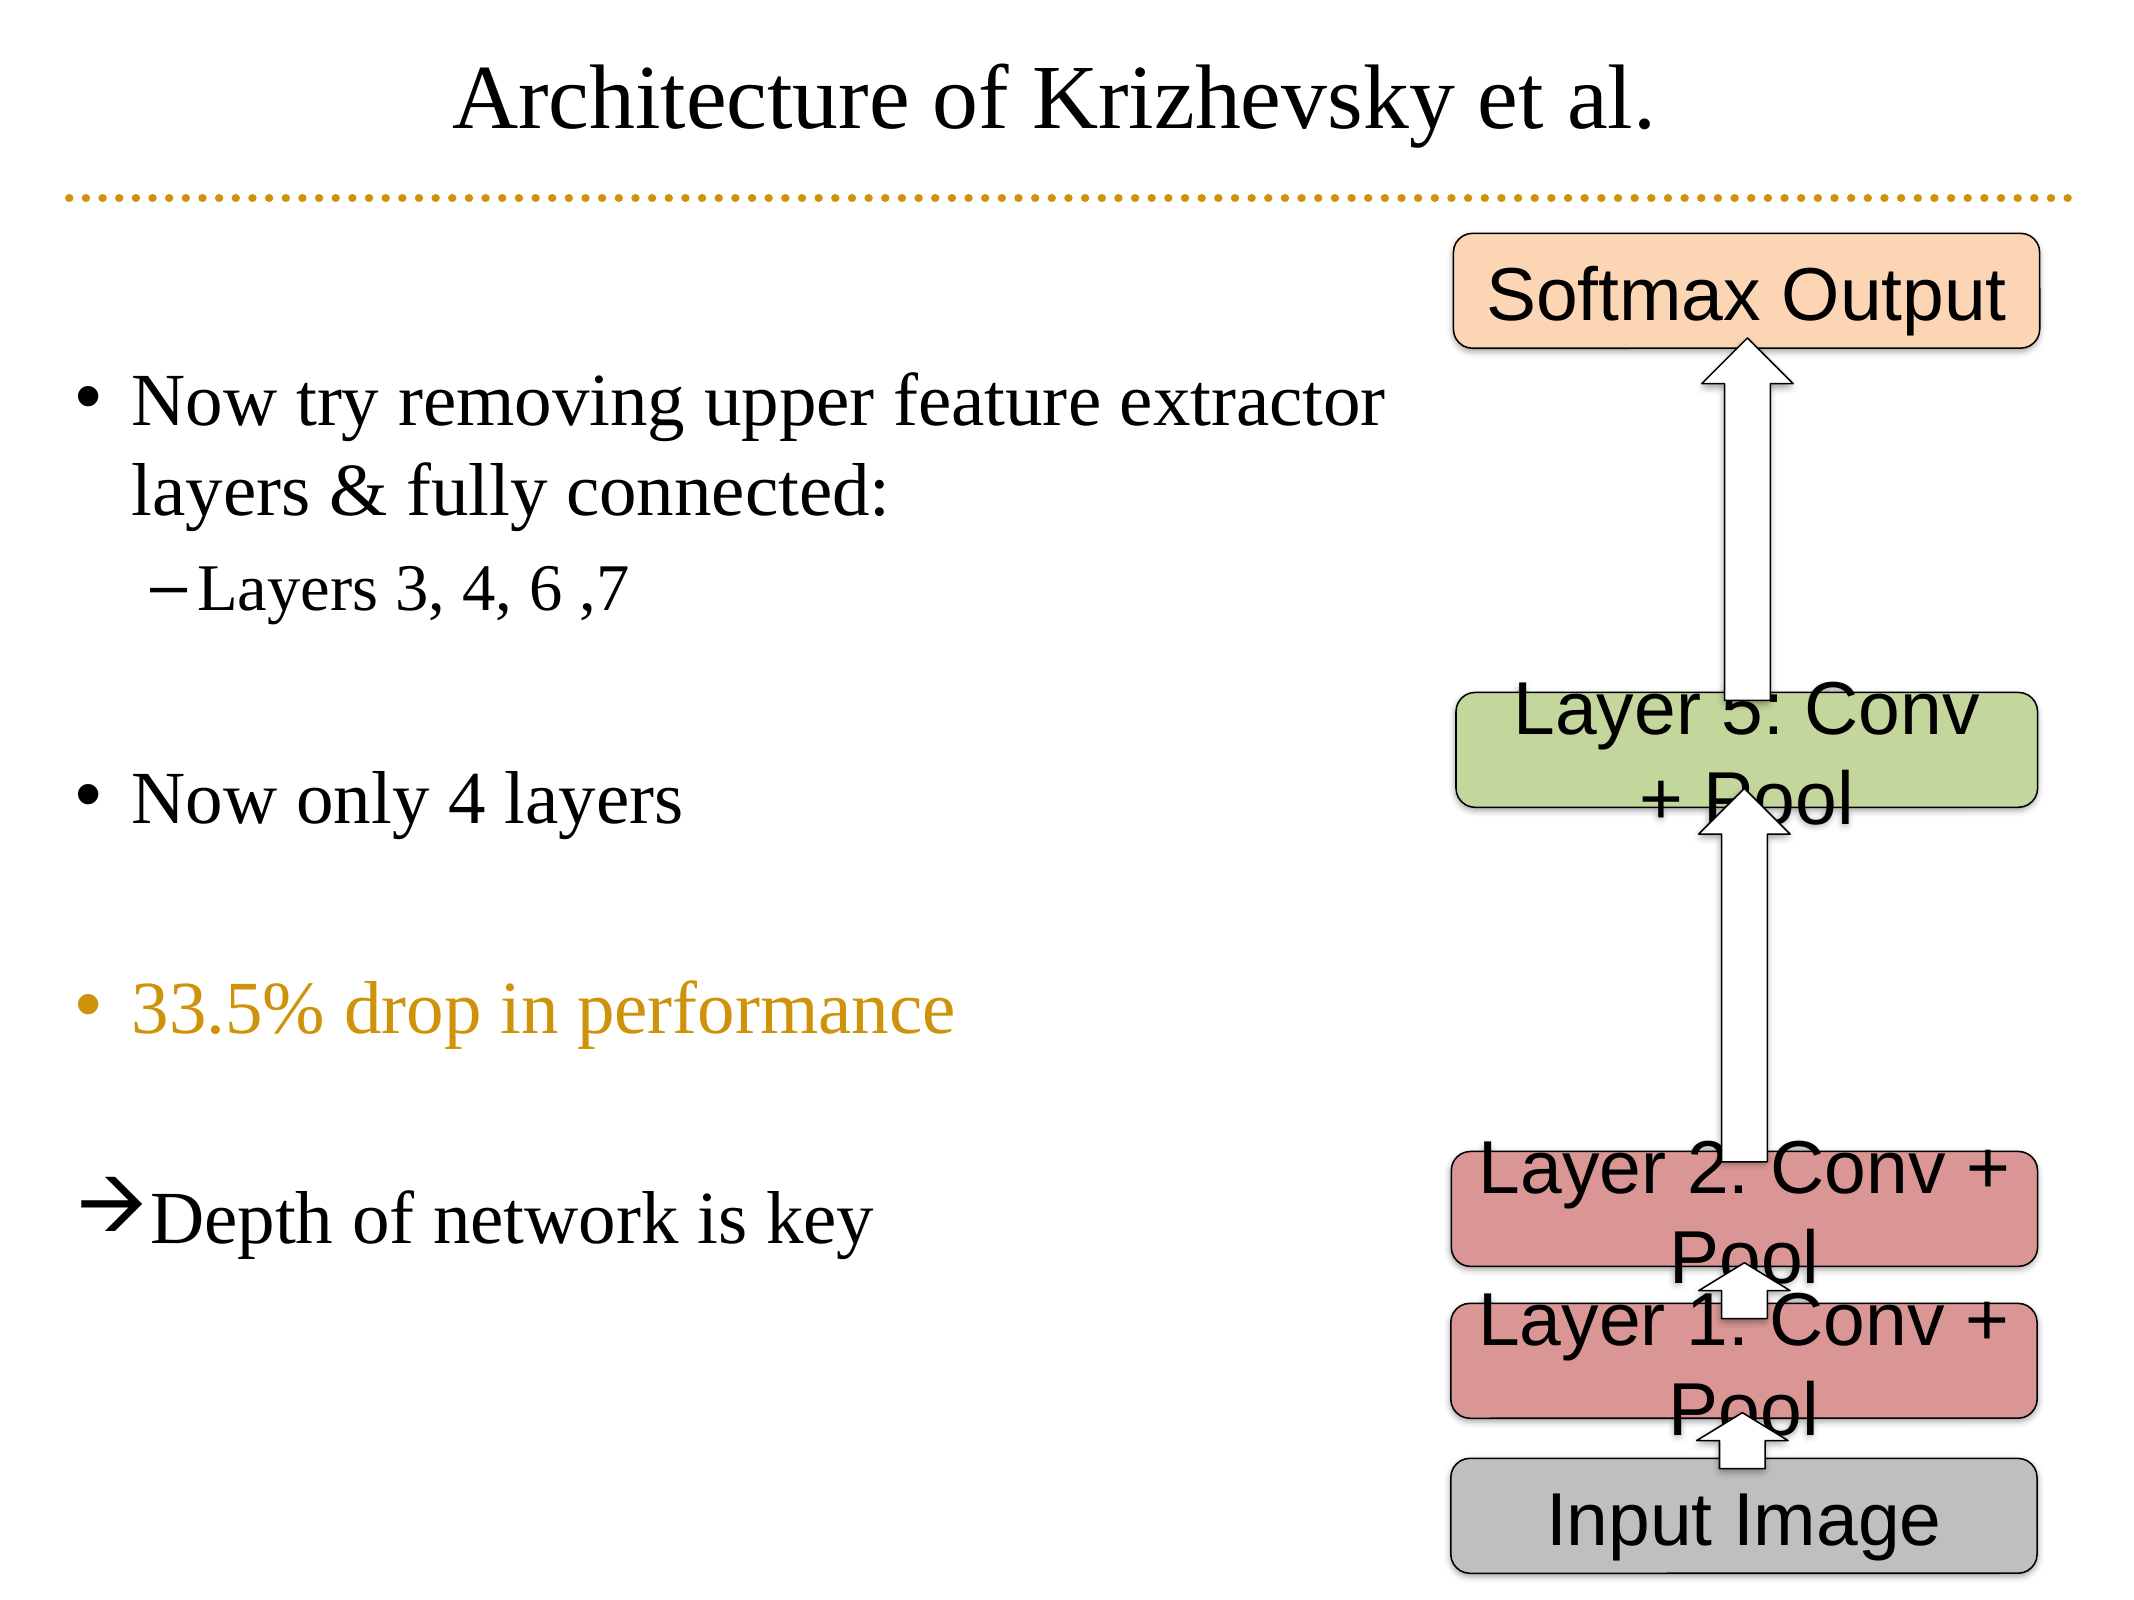

# Architecture of Krizhevsky et al.
Softmax Output

Now try removing upper feature extractor layers & fully connected:
Layers 3, 4, 6 ,7

Now only 4 layers

33.5% drop in performance

Depth of network is key

Layer 5: Conv + Pool

Layer 2: Conv + Pool

Layer 1: Conv + Pool

Input Image